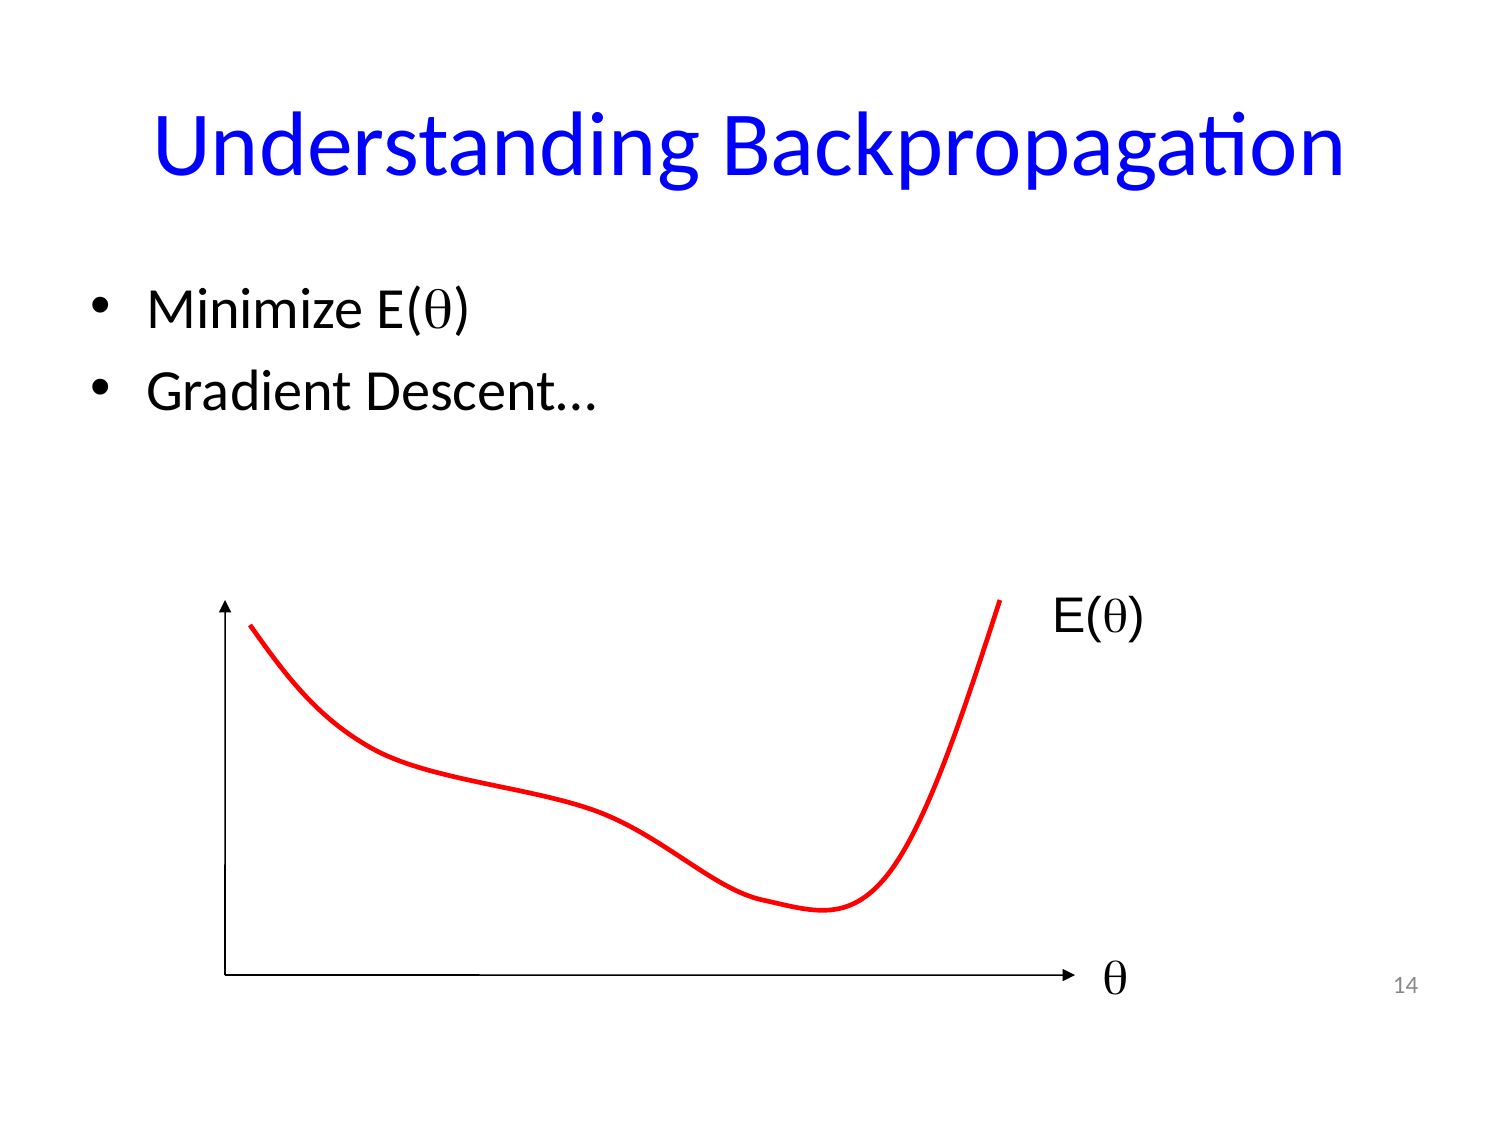

# Understanding Backpropagation
Minimize E(θ)
Gradient Descent…
E(θ)

θ
14